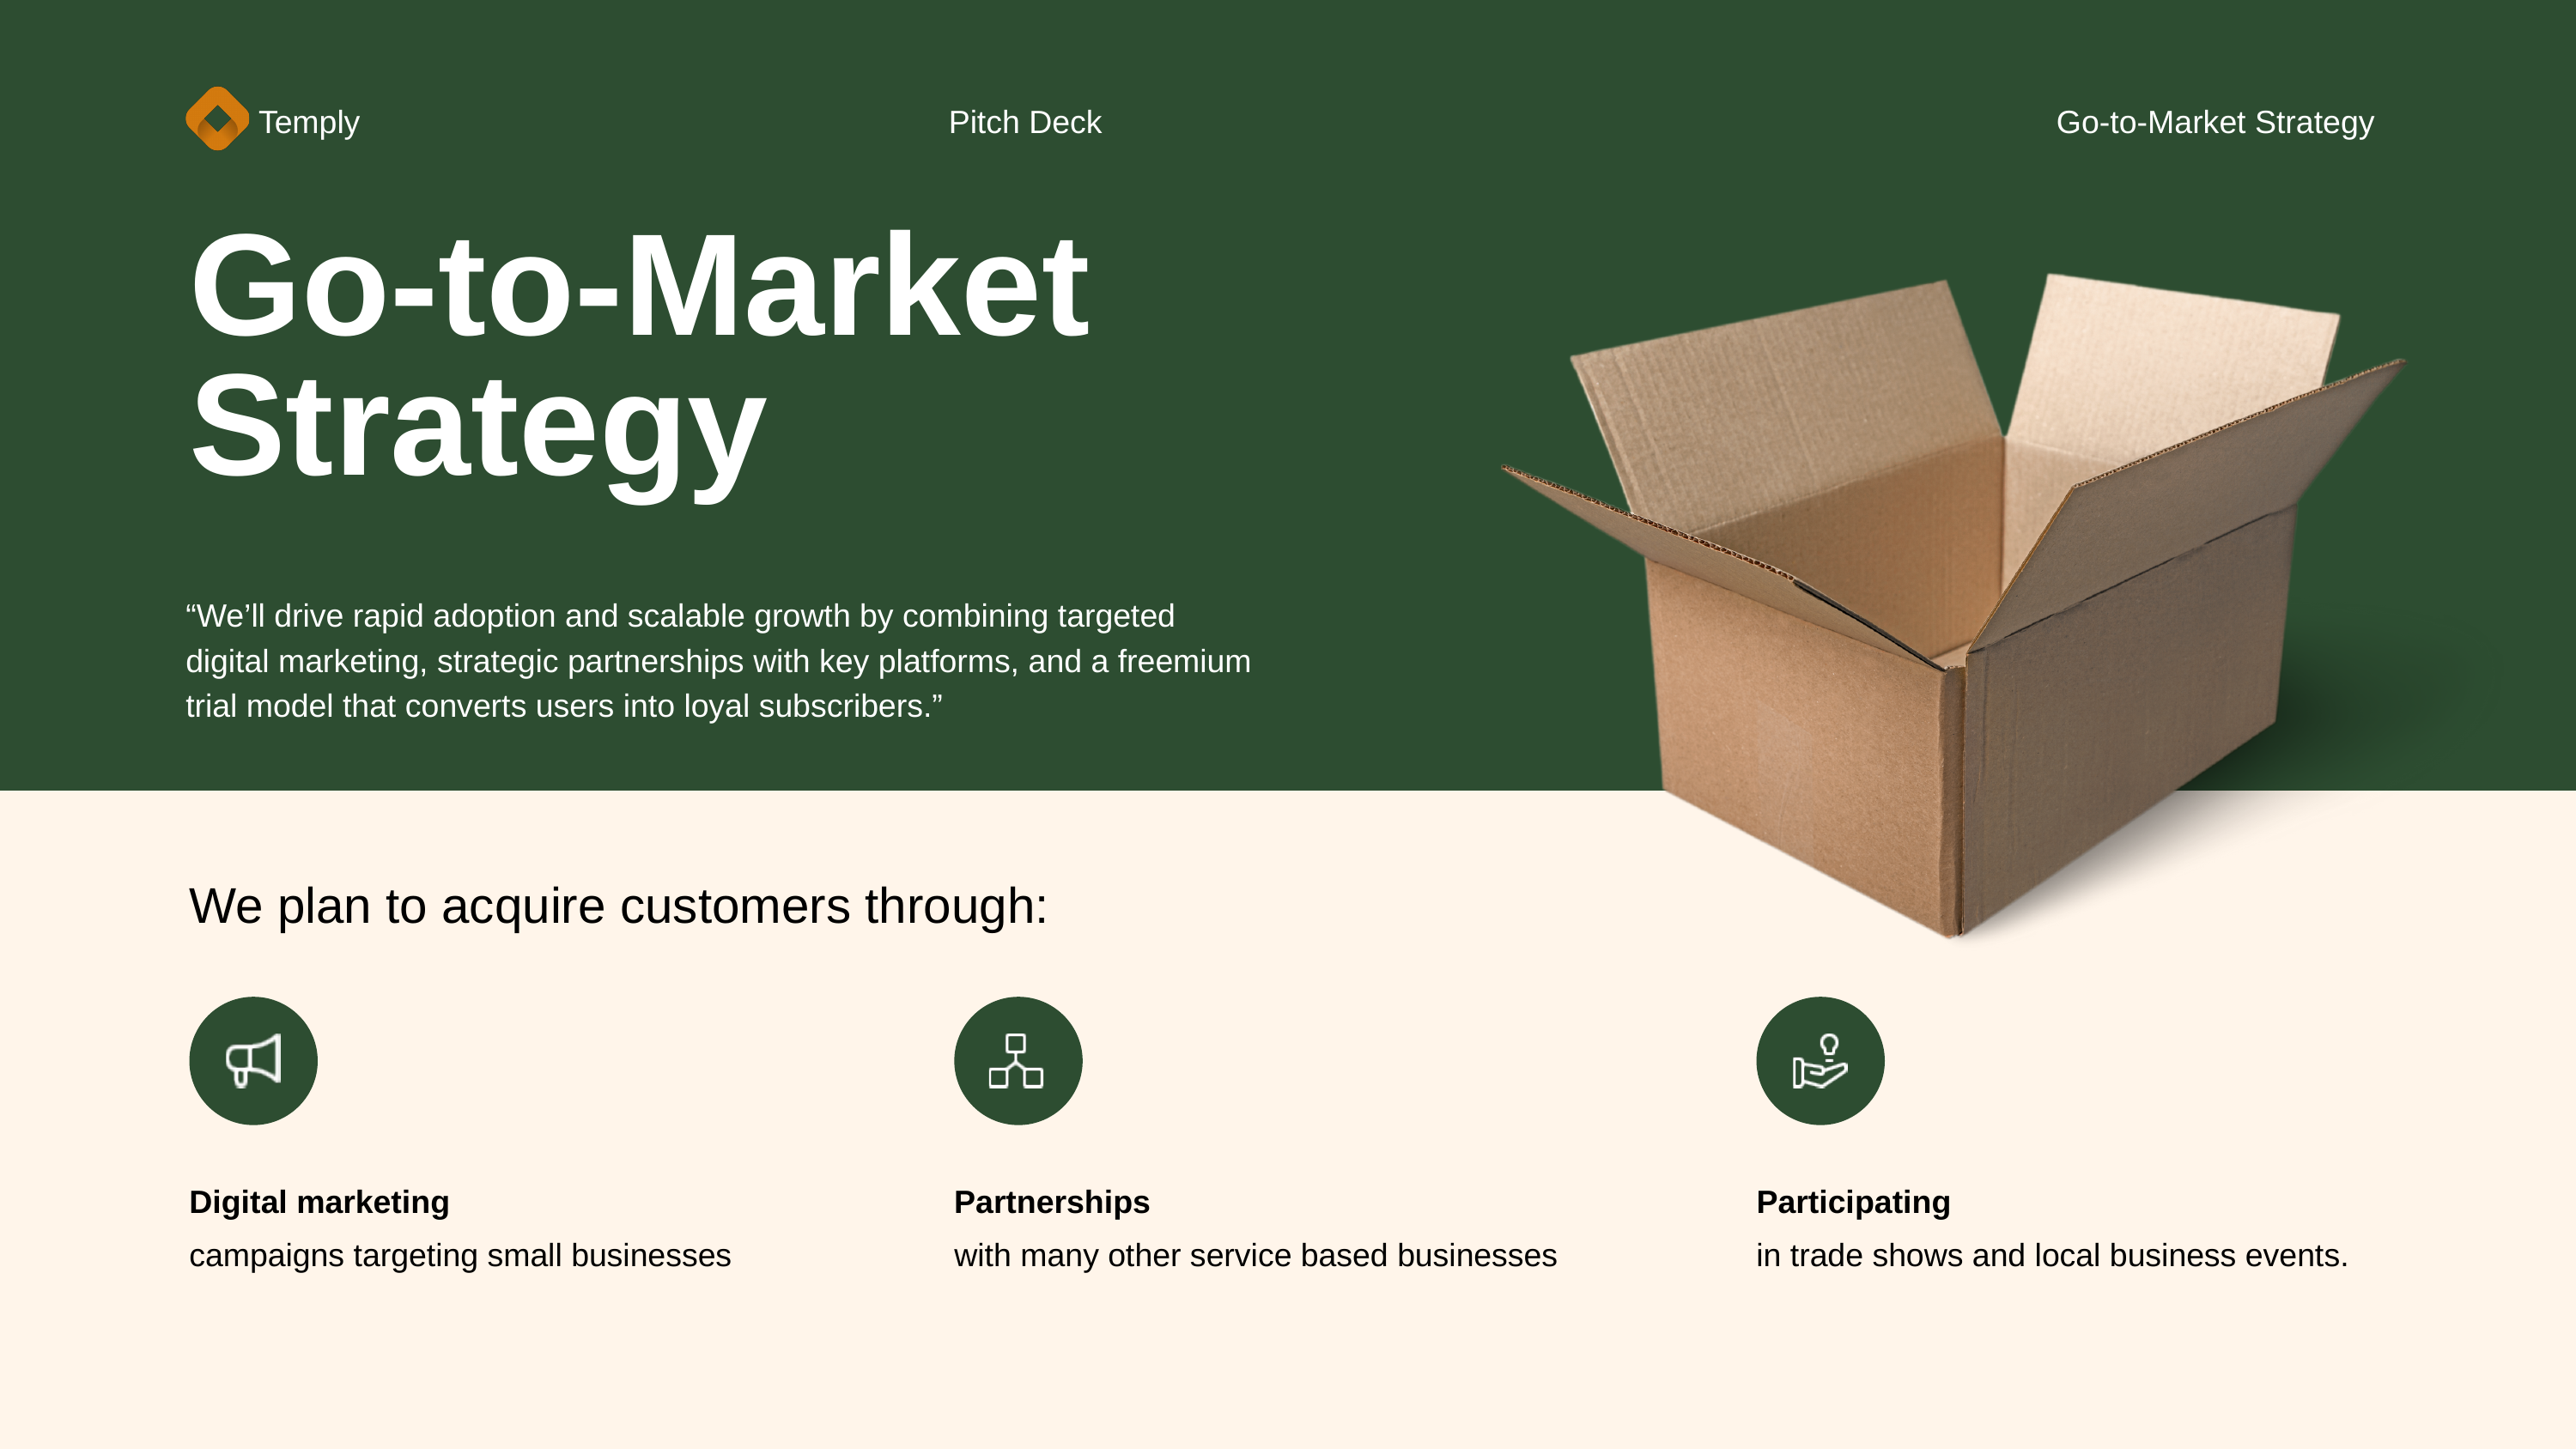

Temply
Pitch Deck
Go-to-Market Strategy
Go-to-Market Strategy

“We’ll drive rapid adoption and scalable growth by combining targeted digital marketing, strategic partnerships with key platforms, and a freemium trial model that converts users into loyal subscribers.”
We plan to acquire customers through:

Digital marketing
Partnerships
Participating
campaigns targeting small businesses
with many other service based businesses
in trade shows and local business events.